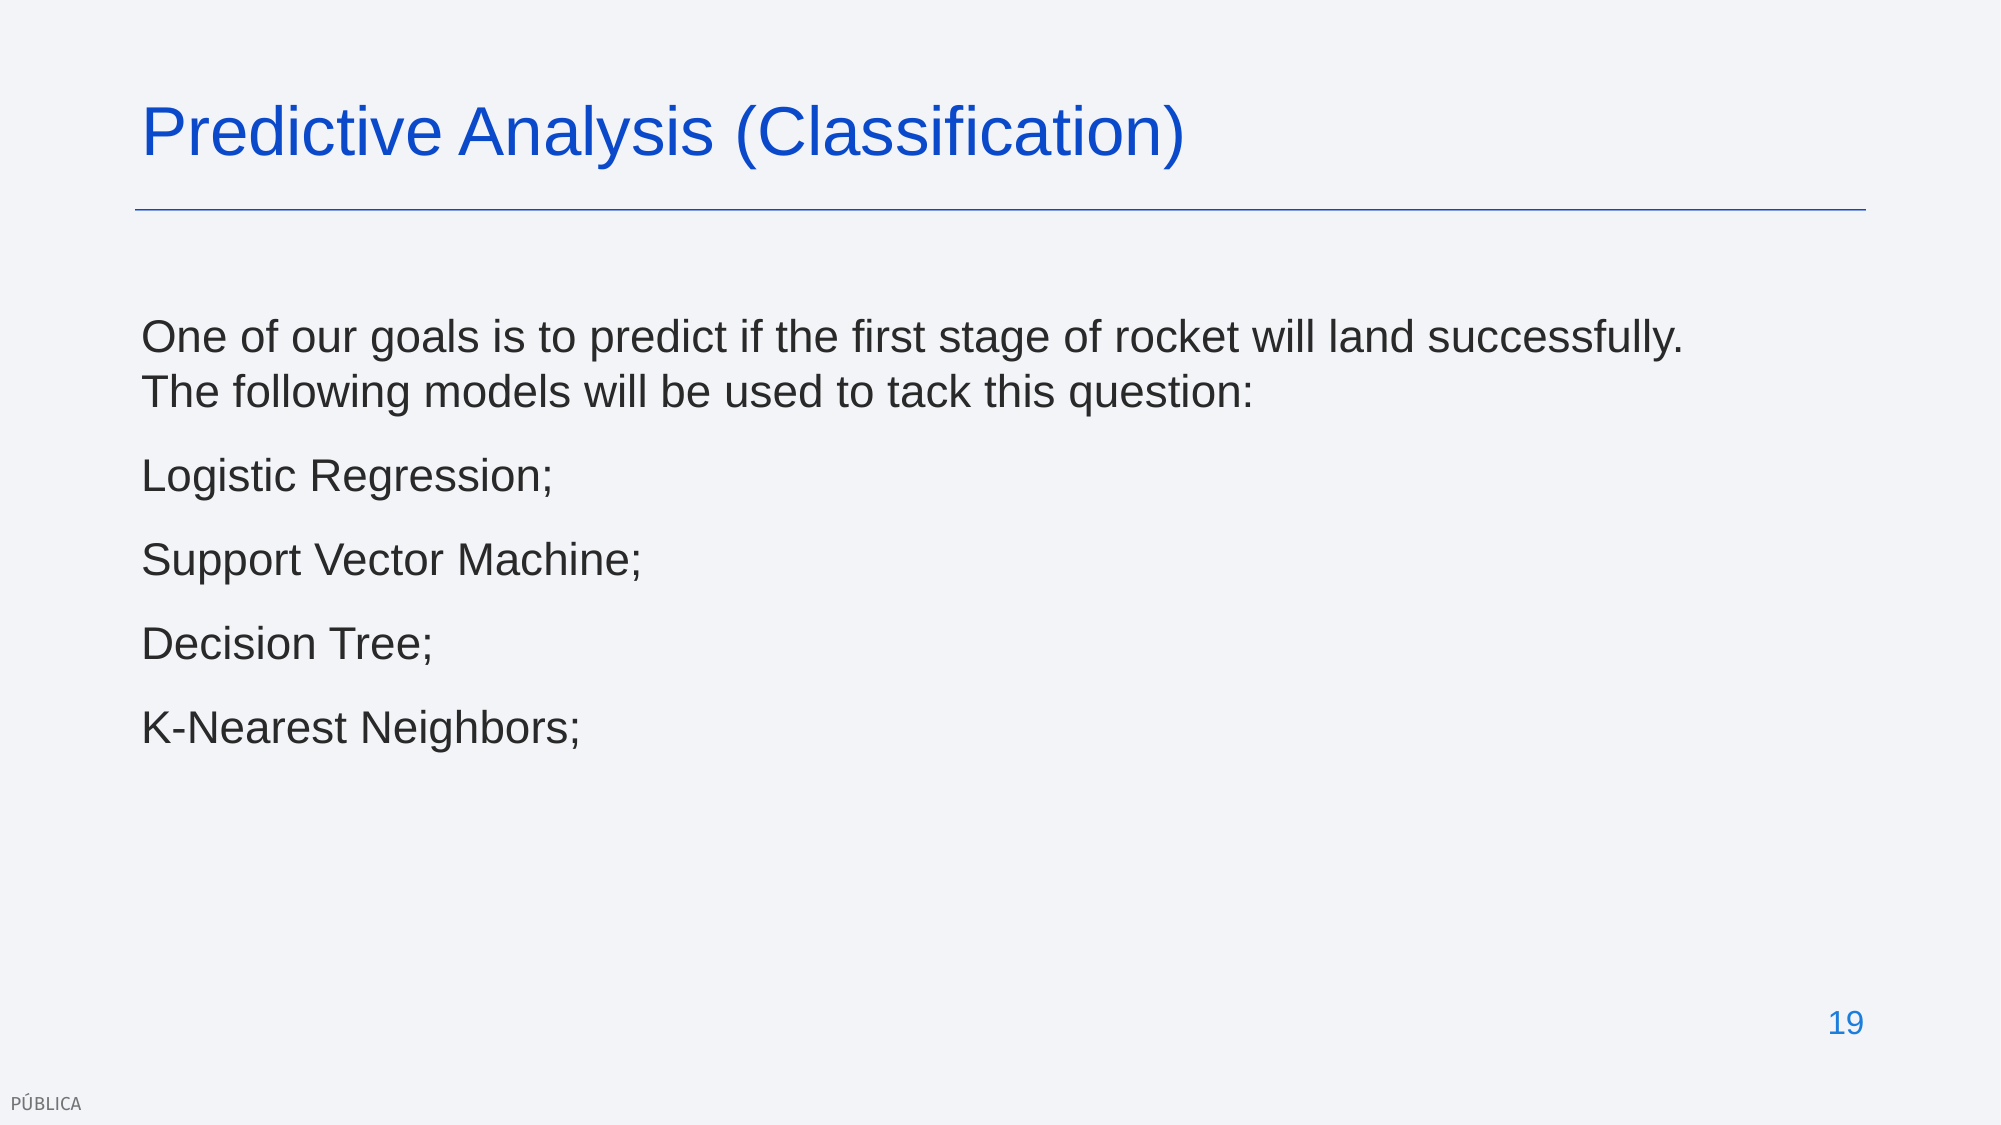

Predictive Analysis (Classification)
One of our goals is to predict if the first stage of rocket will land successfully. The following models will be used to tack this question:
Logistic Regression;
Support Vector Machine;
Decision Tree;
K-Nearest Neighbors;
19